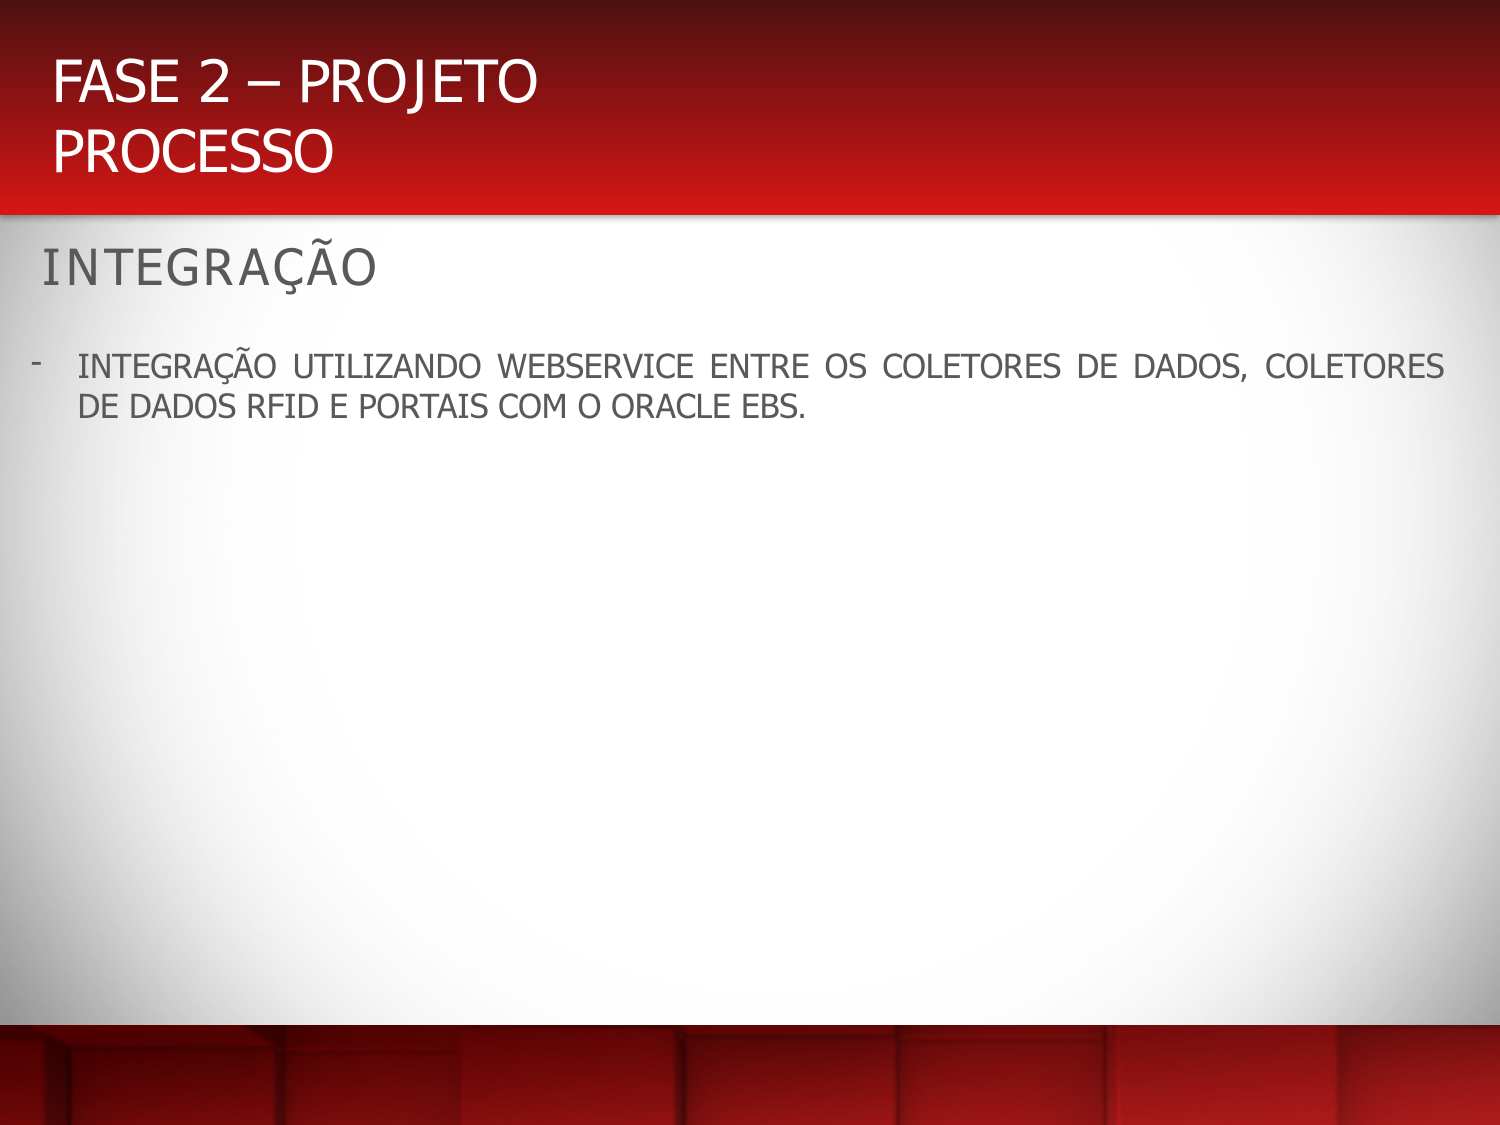

FASE 2 – PROJETO
PROCESSO

INTEGRAÇÃO
INTEGRAÇÃO UTILIZANDO WEBSERVICE ENTRE OS COLETORES DE DADOS, COLETORES DE DADOS RFID E PORTAIS COM O ORACLE EBS.